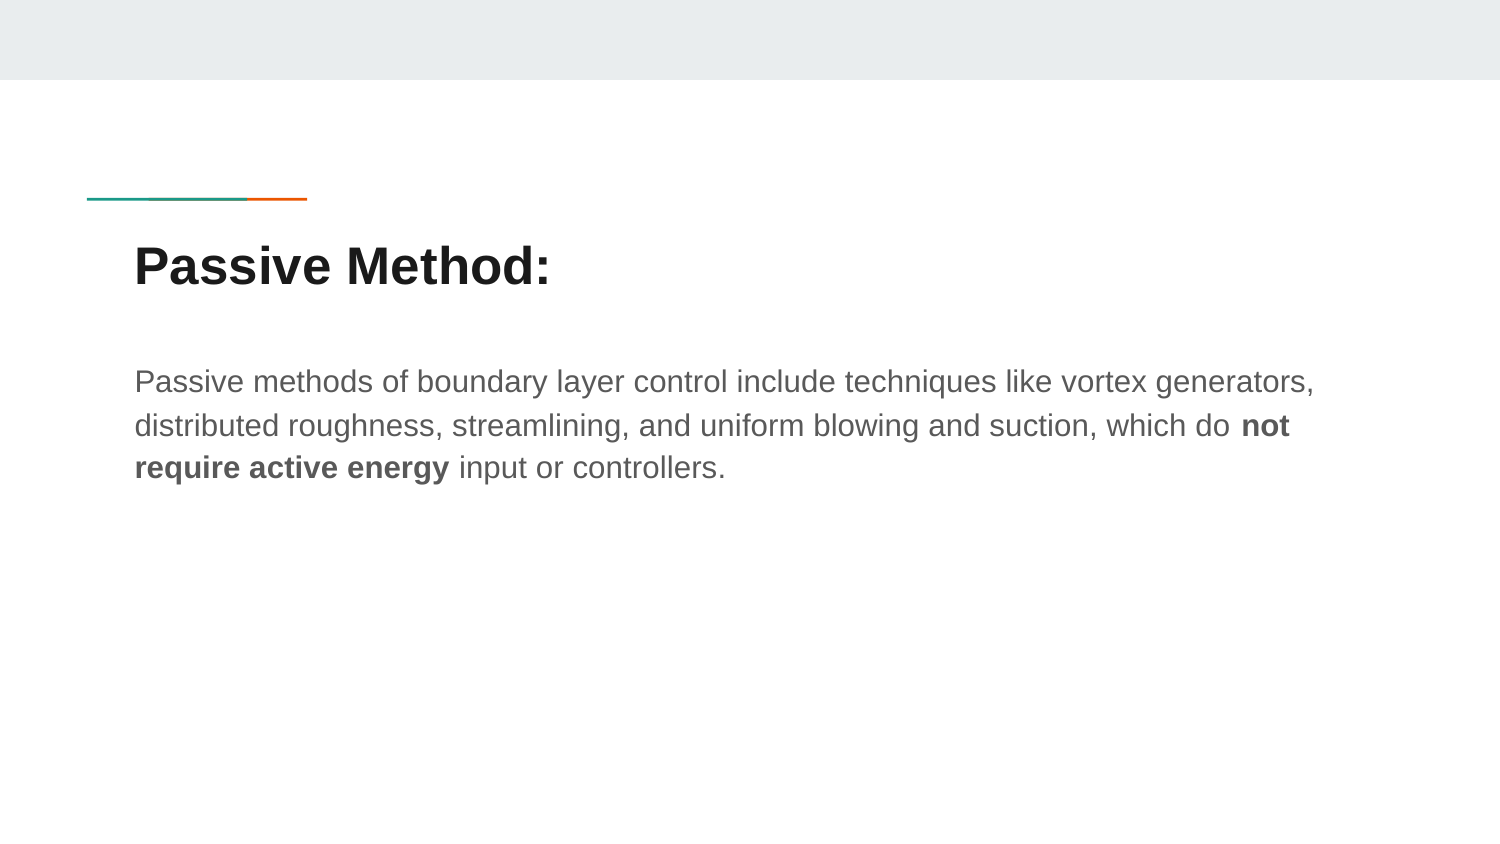

# Passive Method:
Passive methods of boundary layer control include techniques like vortex generators, distributed roughness, streamlining, and uniform blowing and suction, which do not require active energy input or controllers.